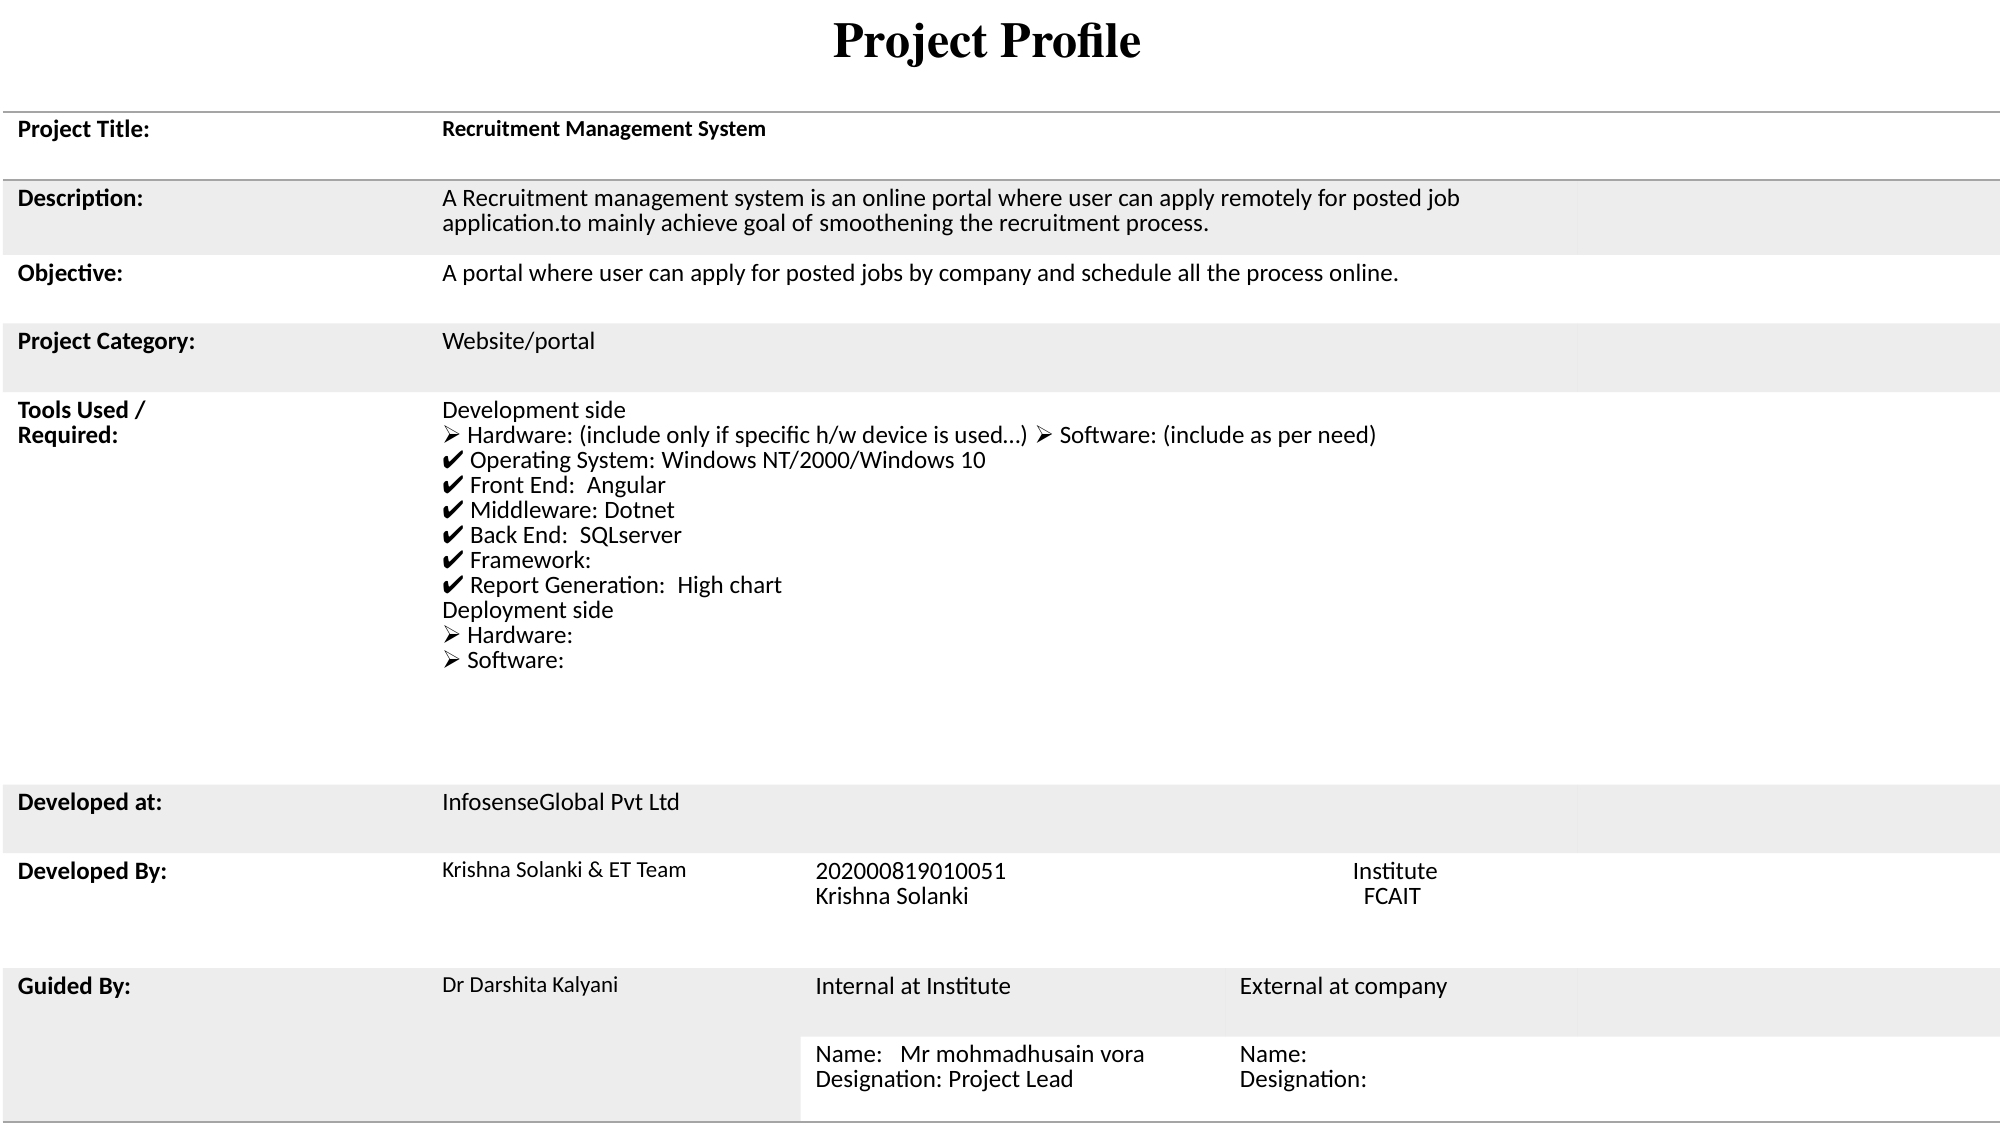

Project Profile

| Project Title: | Recruitment Management System |  |  |  |
| --- | --- | --- | --- | --- |
| Description: | A Recruitment management system is an online portal where user can apply remotely for posted job application.to mainly achieve goal of smoothening the recruitment process. |  |  |  |
| Objective: | A portal where user can apply for posted jobs by company and schedule all the process online. |  |  |  |
| Project Category: | Website/portal |  |  |  |
| Tools Used /    Required: | Development side   ⮚ Hardware: (include only if specific h/w device is used…) ⮚ Software: (include as per need)   ✔ Operating System: Windows NT/2000/Windows 10  ✔ Front End:  Angular   ✔ Middleware: Dotnet  ✔ Back End:  SQLserver  ✔ Framework:  ✔ Report Generation:  High chart Deployment side   ⮚ Hardware:   ⮚ Software: |  |  |  |
| Developed at: | InfosenseGlobal Pvt Ltd |  |  |  |
| Developed By: | Krishna Solanki & ET Team | 202000819010051  Krishna Solanki | Institute   FCAIT |  |
| Guided By: | Dr Darshita Kalyani | Internal at Institute | External at company |  |
|  |  | Name:   Mr mohmadhusain vora Designation: Project Lead | Name:    Designation: |  |